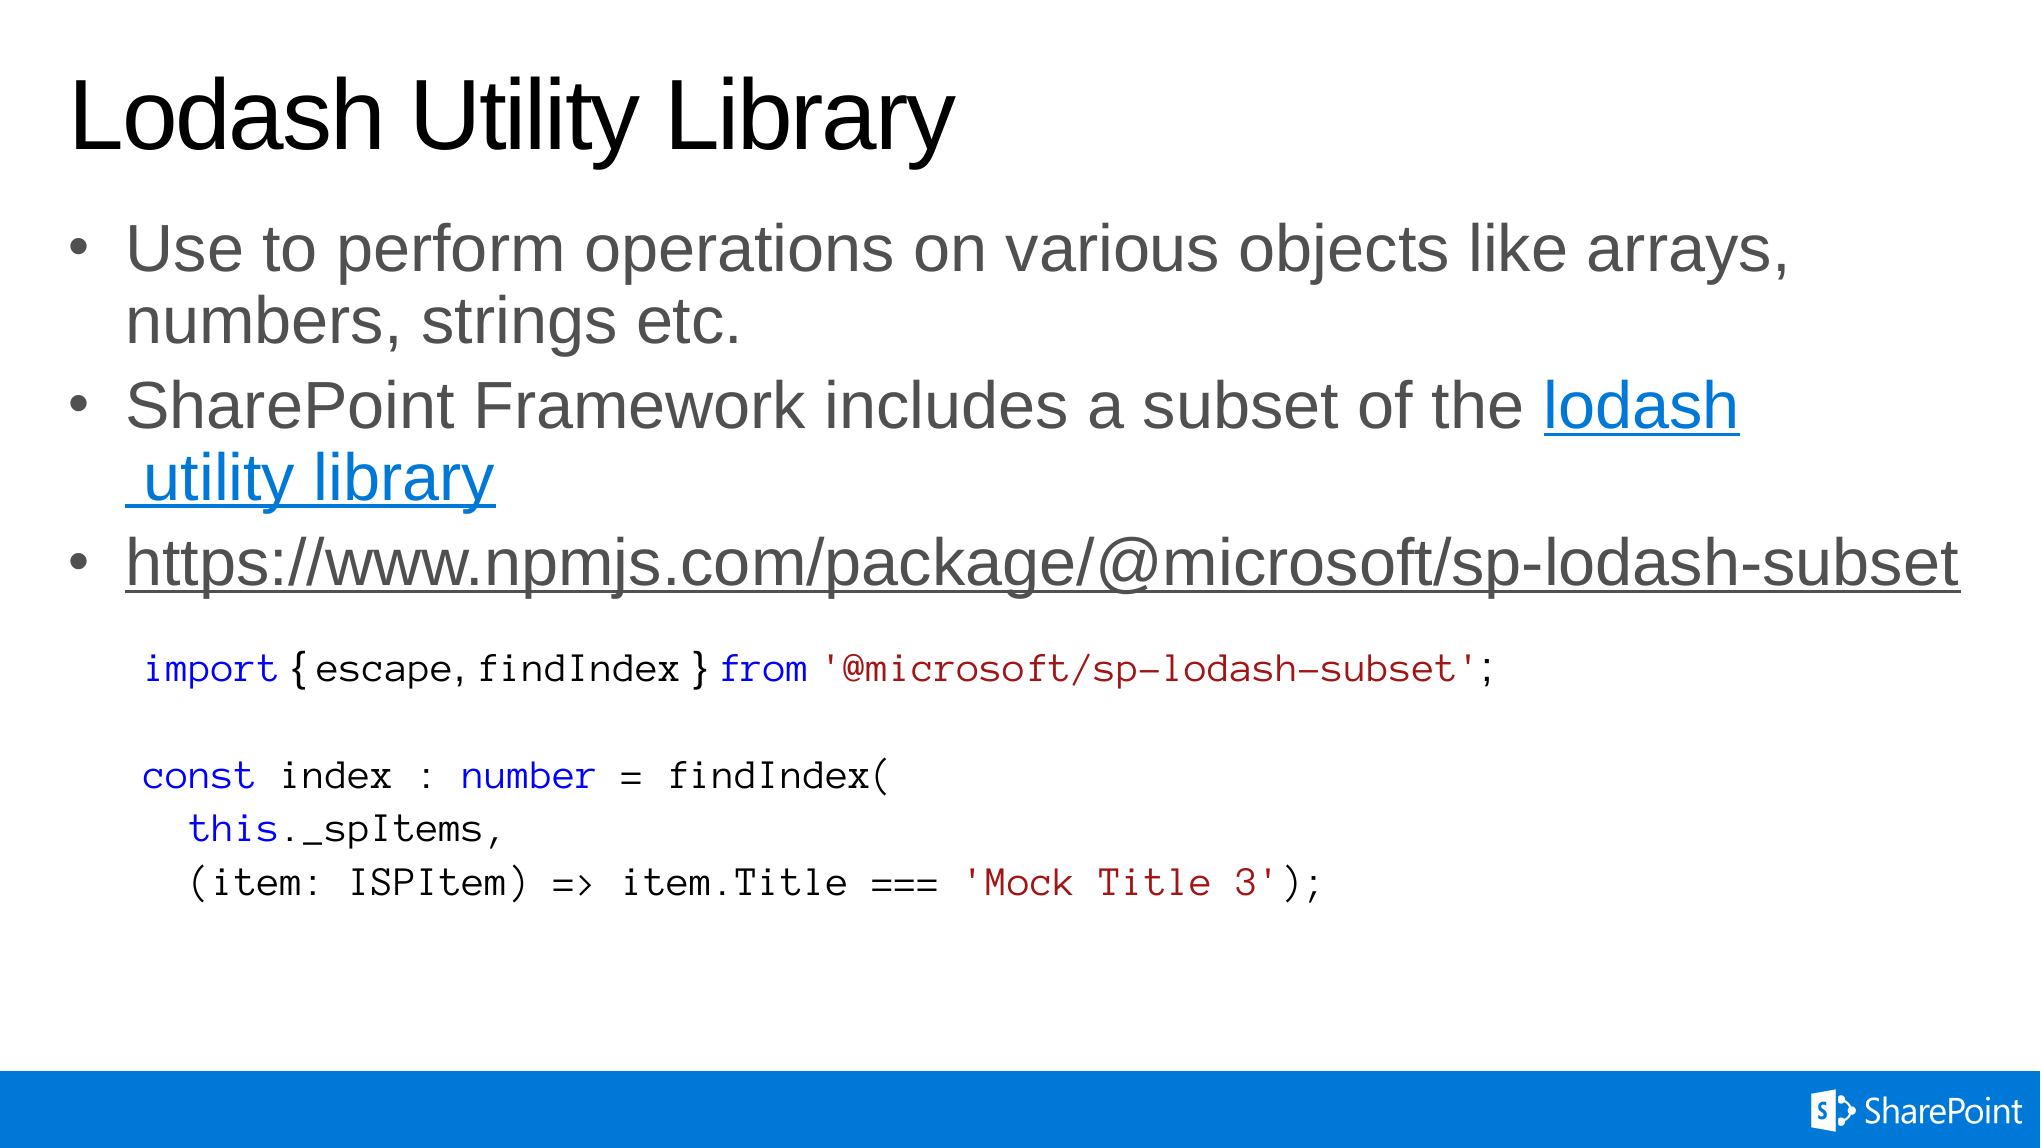

# Lodash Utility Library
Use to perform operations on various objects like arrays, numbers, strings etc.
SharePoint Framework includes a subset of the lodash utility library
https://www.npmjs.com/package/@microsoft/sp-lodash-subset

import { escape, findIndex } from '@microsoft/sp-lodash-subset';

const index : number = findIndex(
  this._spItems,
  (item: ISPItem) => item.Title === 'Mock Title 3');